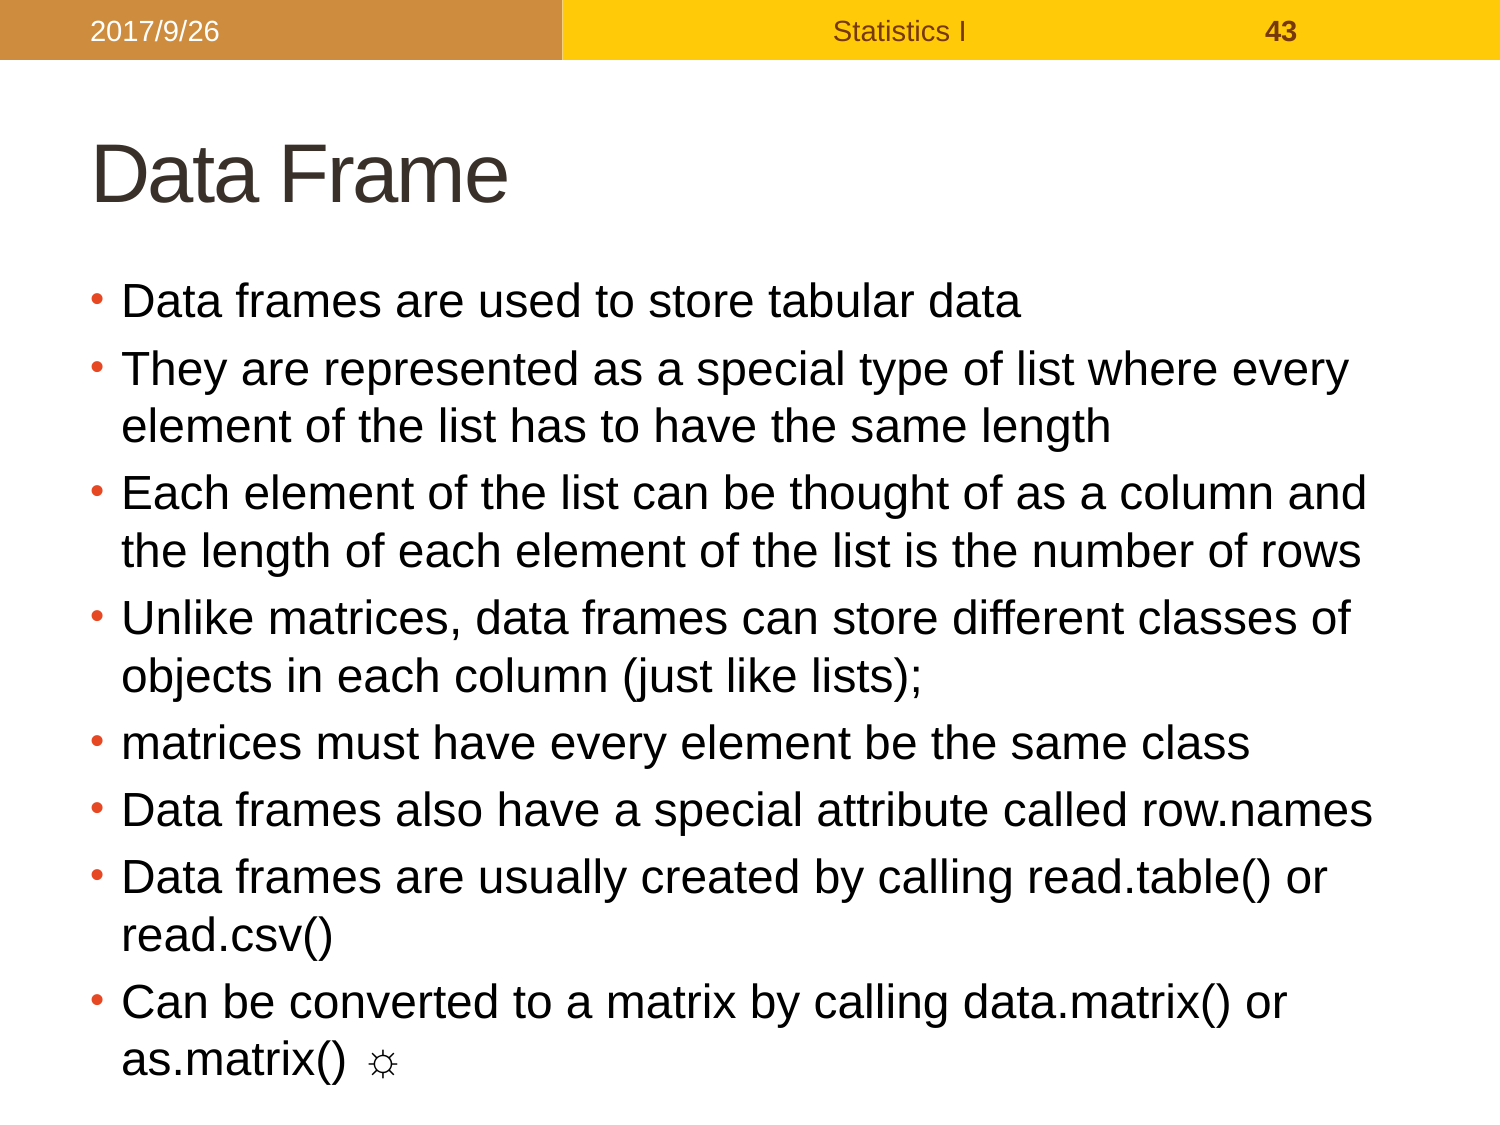

2017/9/26
Statistics I
43
# Data Frame
Data frames are used to store tabular data
They are represented as a special type of list where every element of the list has to have the same length
Each element of the list can be thought of as a column and the length of each element of the list is the number of rows
Unlike matrices, data frames can store different classes of objects in each column (just like lists);
matrices must have every element be the same class
Data frames also have a special attribute called row.names
Data frames are usually created by calling read.table() or read.csv()
Can be converted to a matrix by calling data.matrix() or as.matrix() ☼